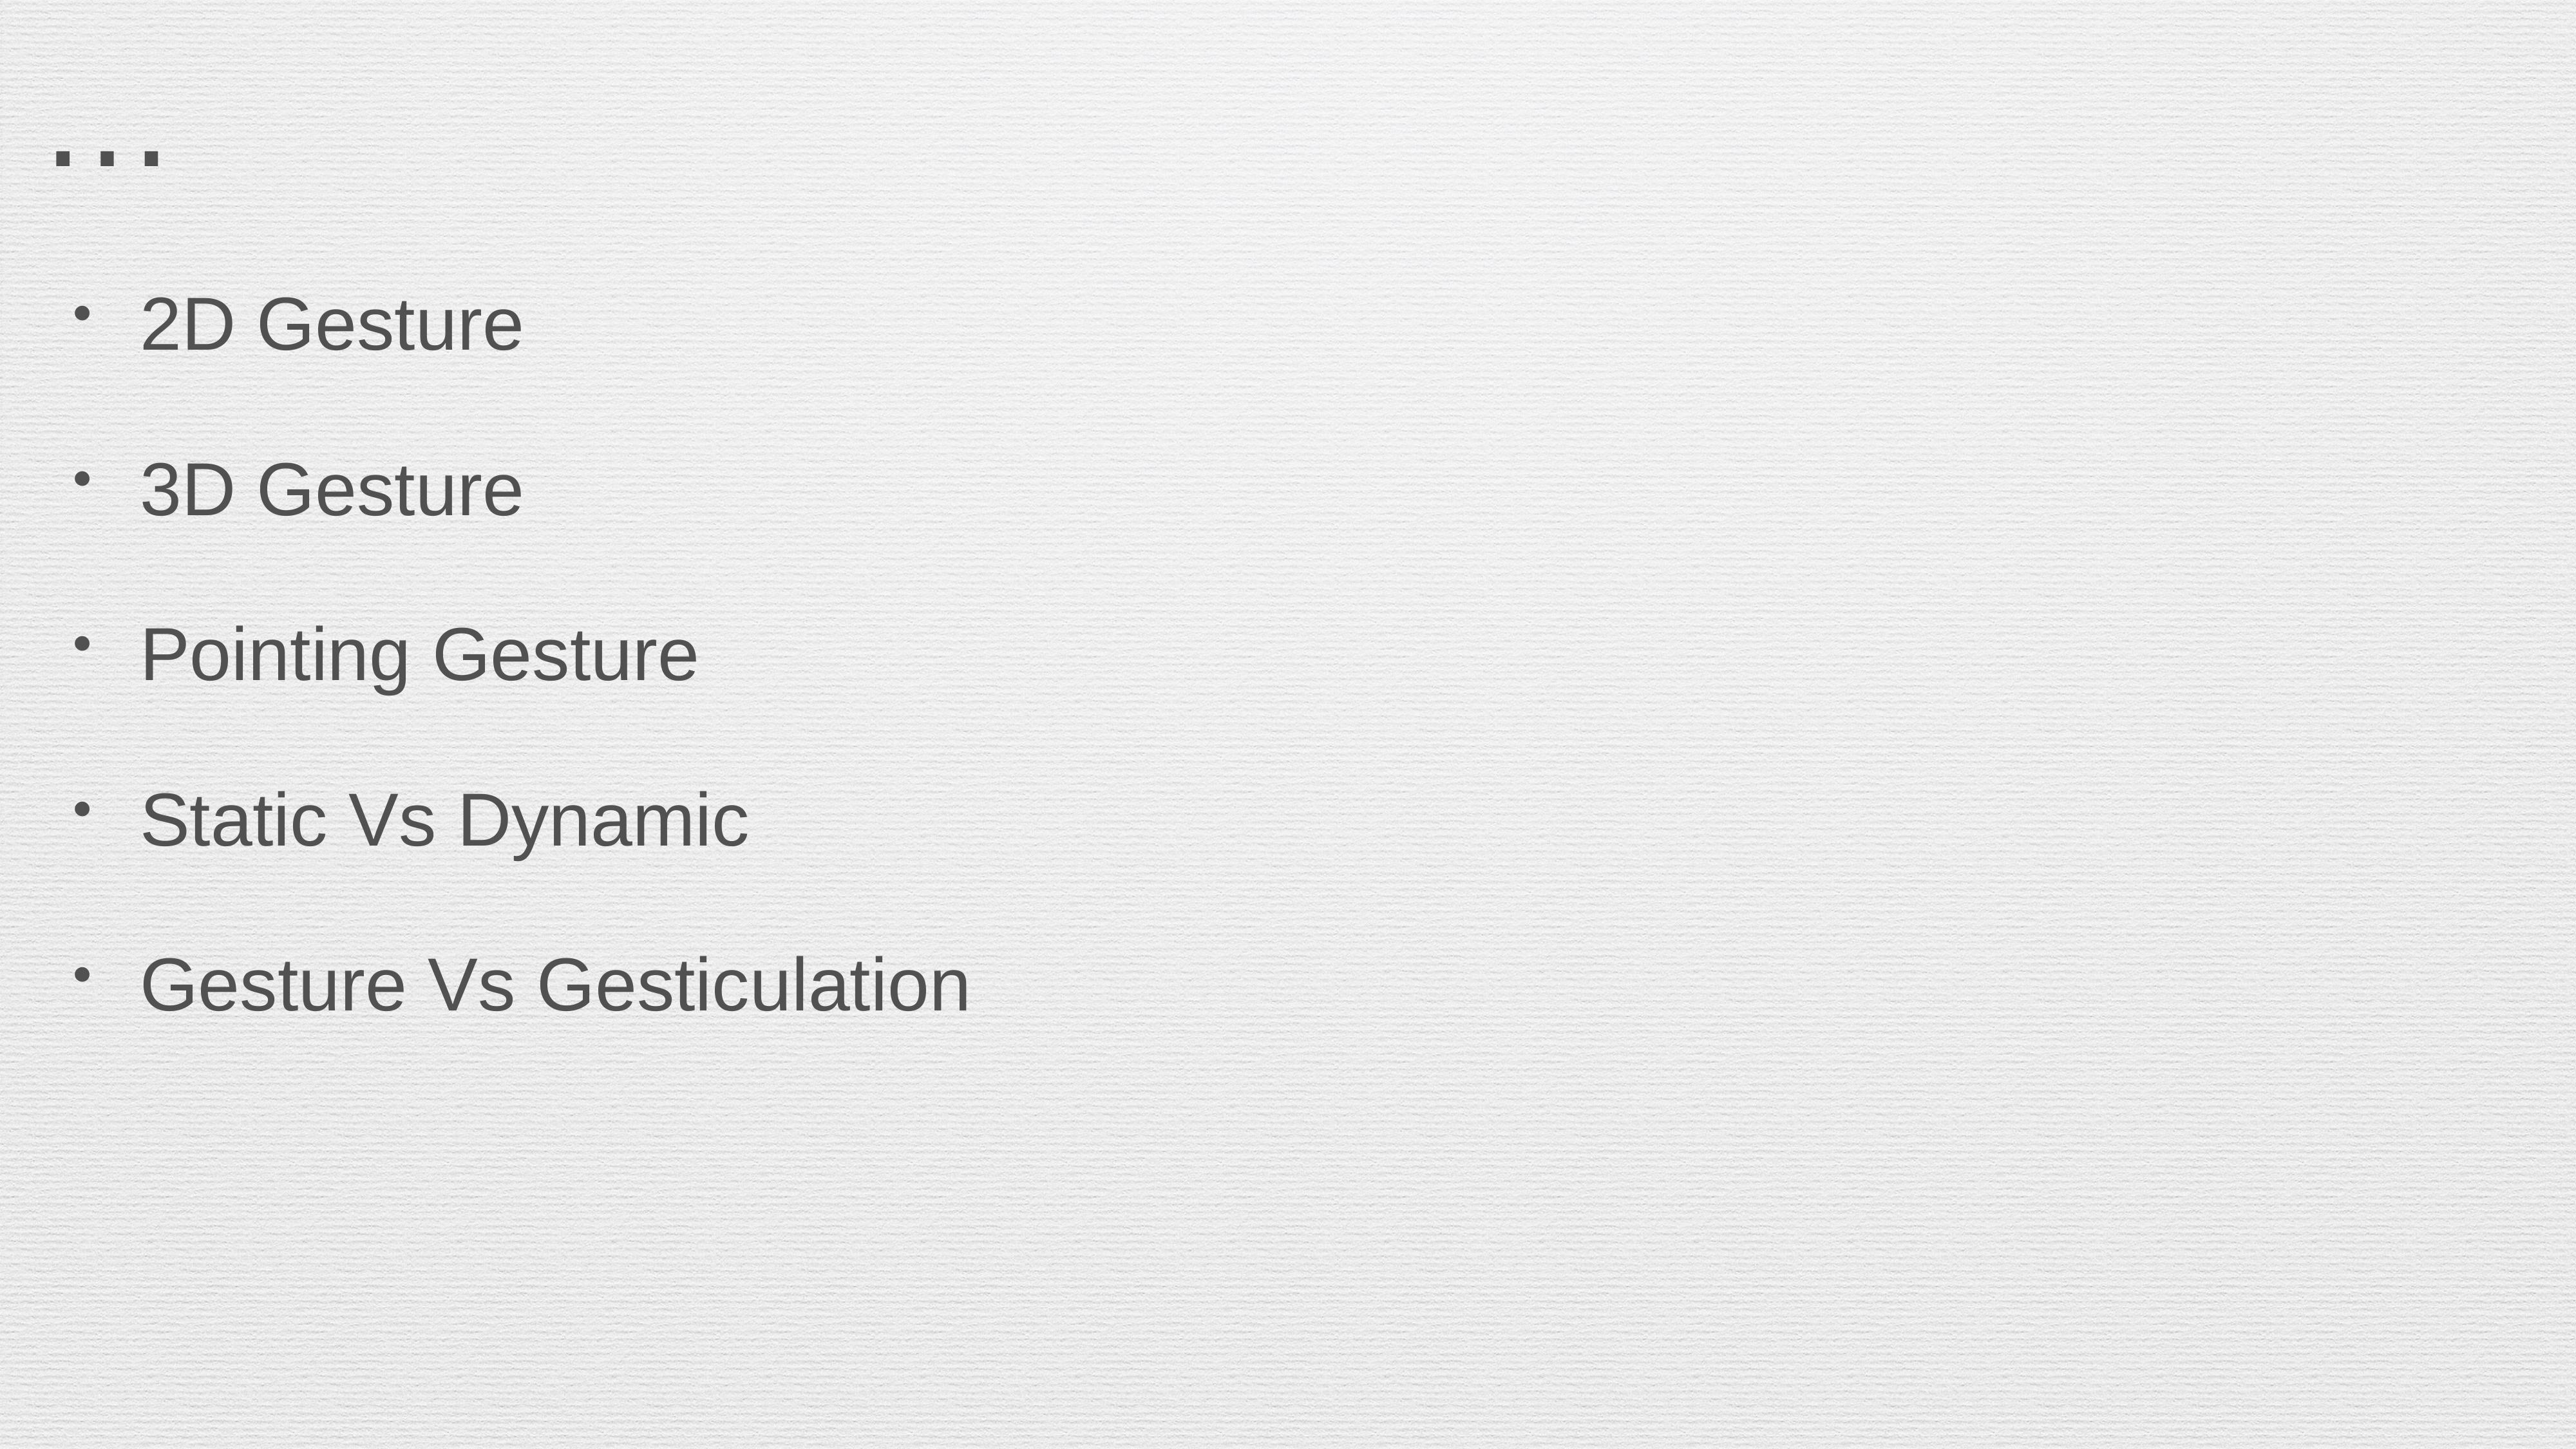

# …
2D Gesture
3D Gesture
Pointing Gesture
Static Vs Dynamic
Gesture Vs Gesticulation